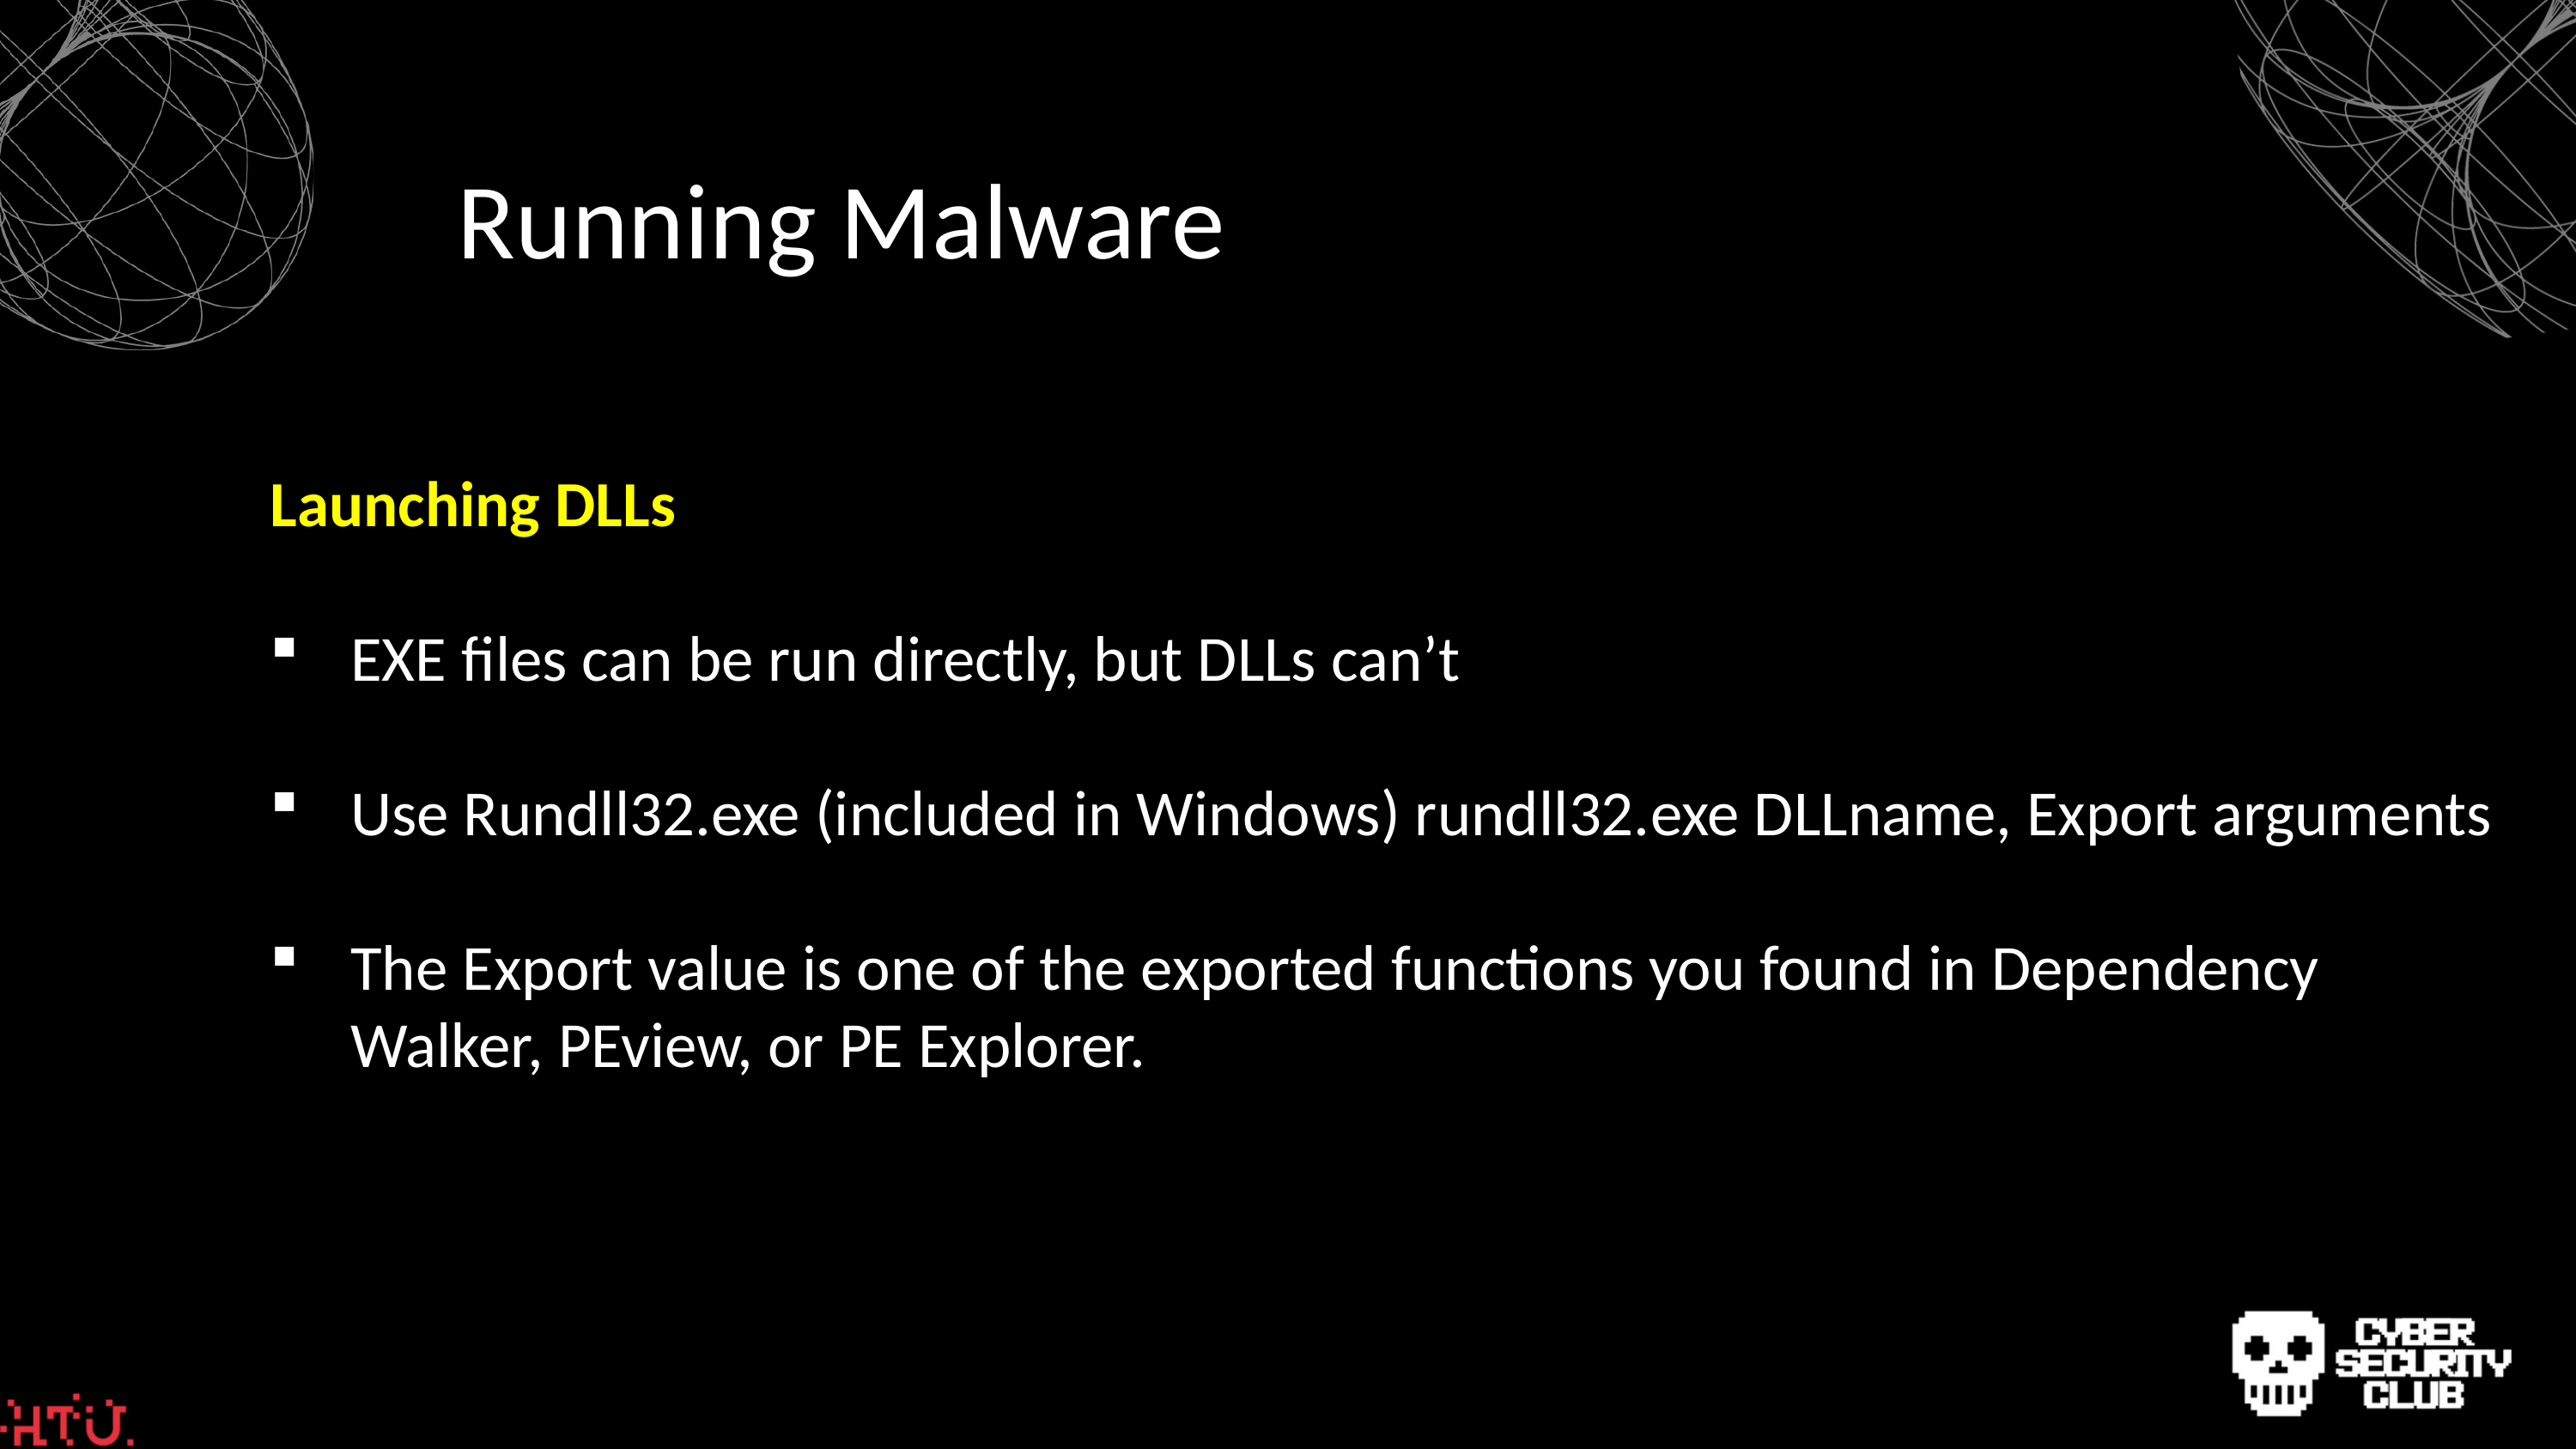

Running Malware
Launching DLLs

EXE files can be run directly, but DLLs can’t

Use Rundll32.exe (included in Windows) rundll32.exe DLLname, Export arguments

The Export value is one of the exported functions you found in Dependency Walker, PEview, or PE Explorer.